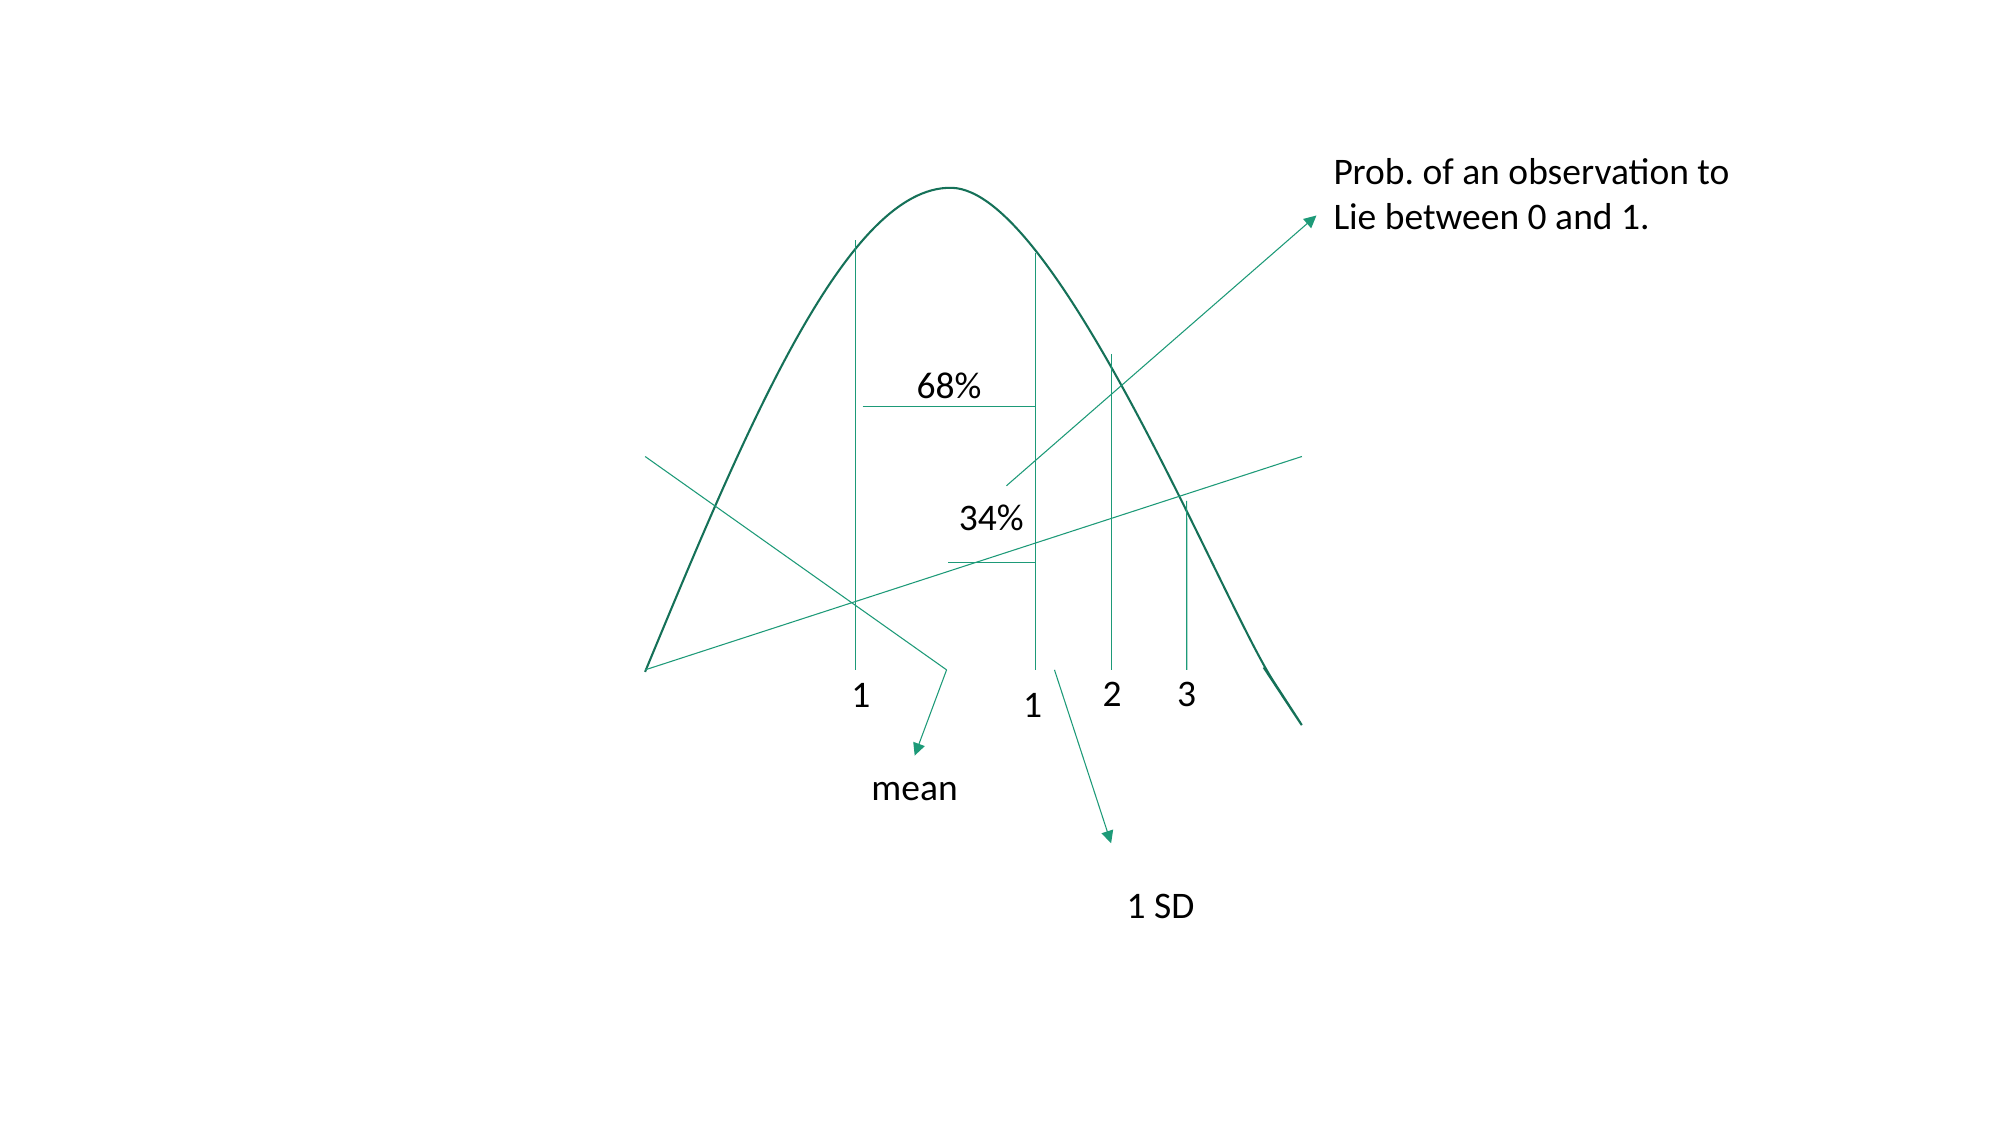

Prob. of an observation to
Lie between 0 and 1.

68%
34%
2
3
1
1
mean
1 SD